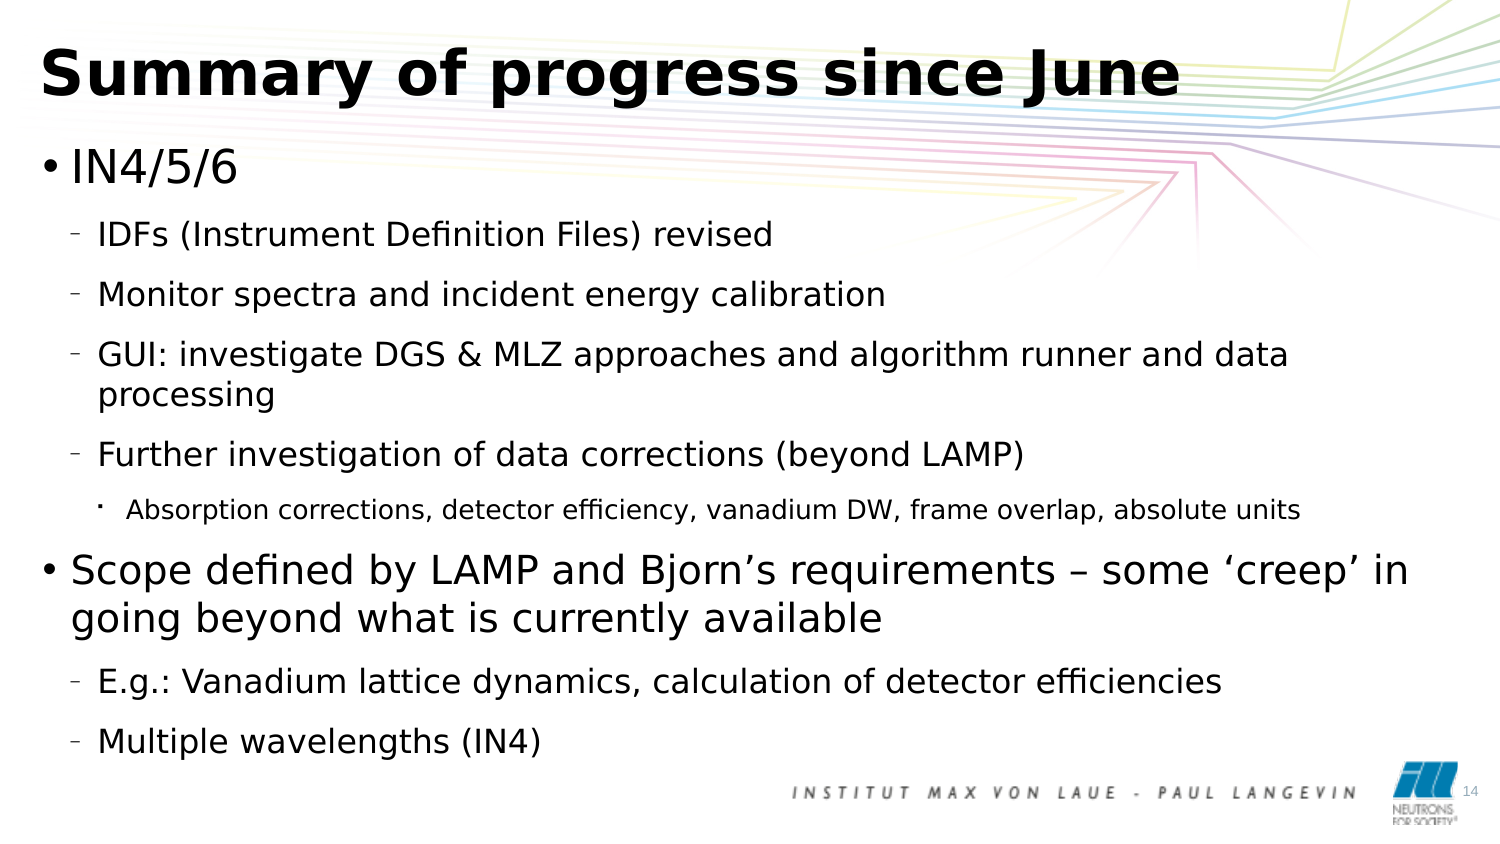

Summary of progress since June

IN4/5/6
IDFs (Instrument Definition Files) revised
Monitor spectra and incident energy calibration
GUI: investigate DGS & MLZ approaches and algorithm runner and data processing
Further investigation of data corrections (beyond LAMP)
Absorption corrections, detector efficiency, vanadium DW, frame overlap, absolute units
Scope defined by LAMP and Bjorn’s requirements – some ‘creep’ in going beyond what is currently available
E.g.: Vanadium lattice dynamics, calculation of detector efficiencies
Multiple wavelengths (IN4)